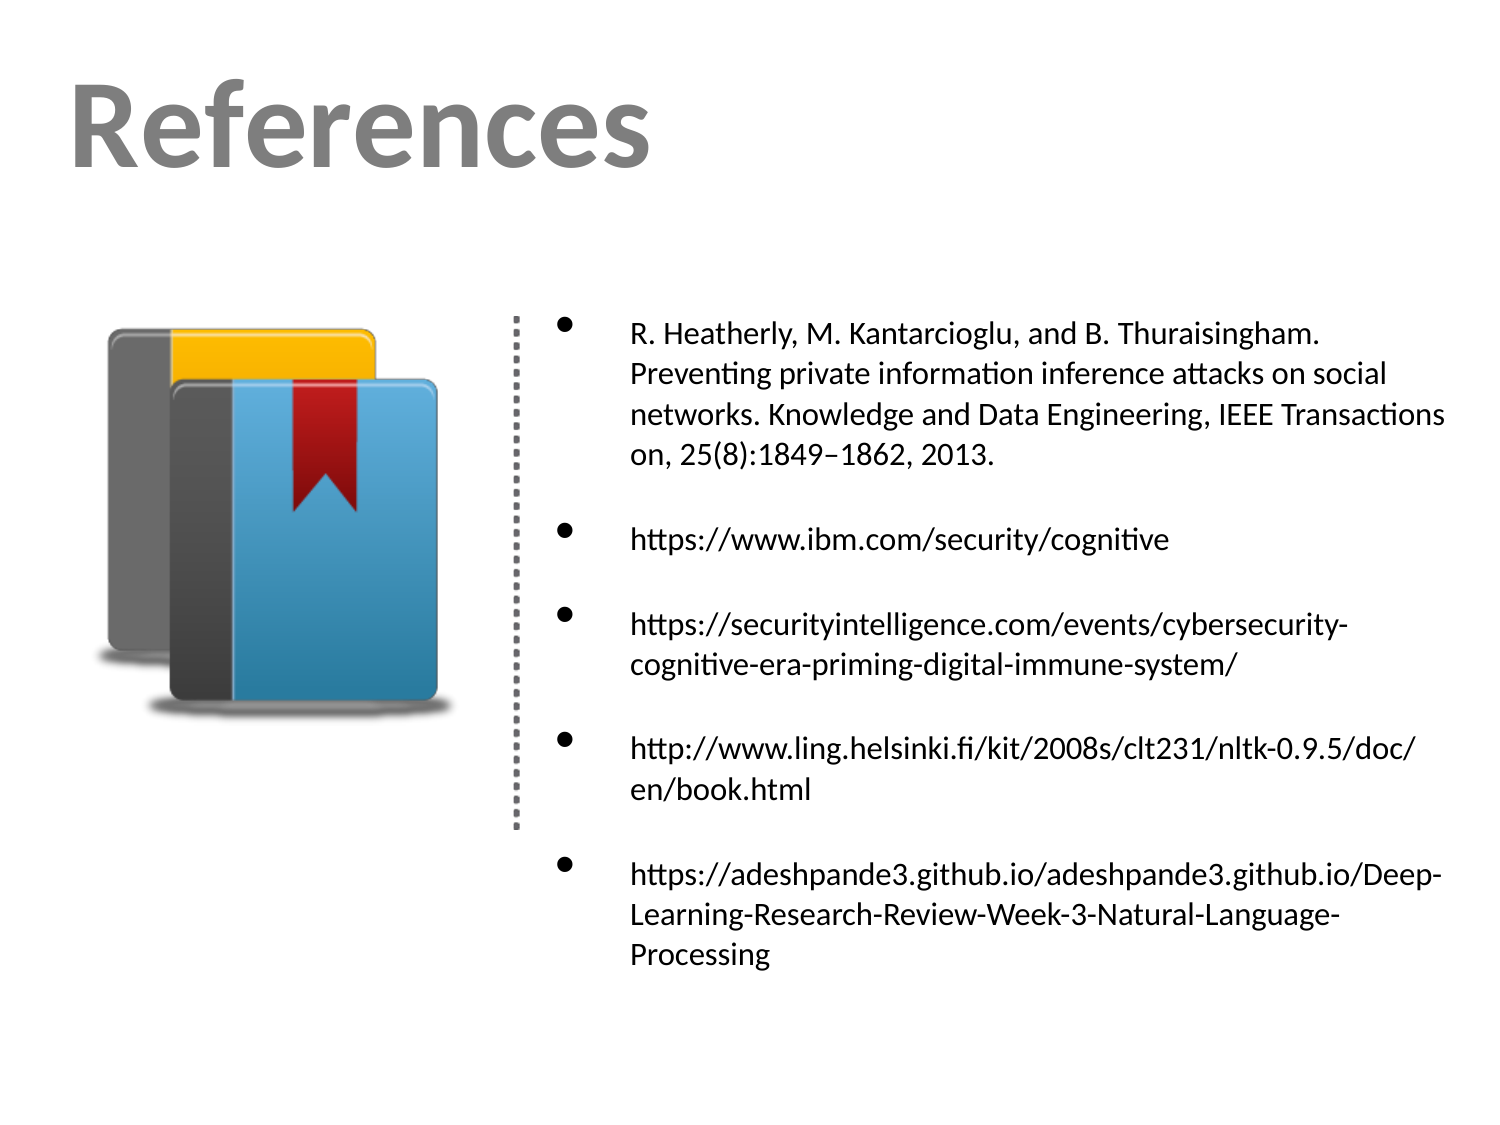

References

R. Heatherly, M. Kantarcioglu, and B. Thuraisingham. Preventing private information inference attacks on social networks. Knowledge and Data Engineering, IEEE Transactions on, 25(8):1849–1862, 2013.

https://www.ibm.com/security/cognitive

https://securityintelligence.com/events/cybersecurity-cognitive-era-priming-digital-immune-system/

http://www.ling.helsinki.fi/kit/2008s/clt231/nltk-0.9.5/doc/en/book.html

https://adeshpande3.github.io/adeshpande3.github.io/Deep-Learning-Research-Review-Week-3-Natural-Language-Processing